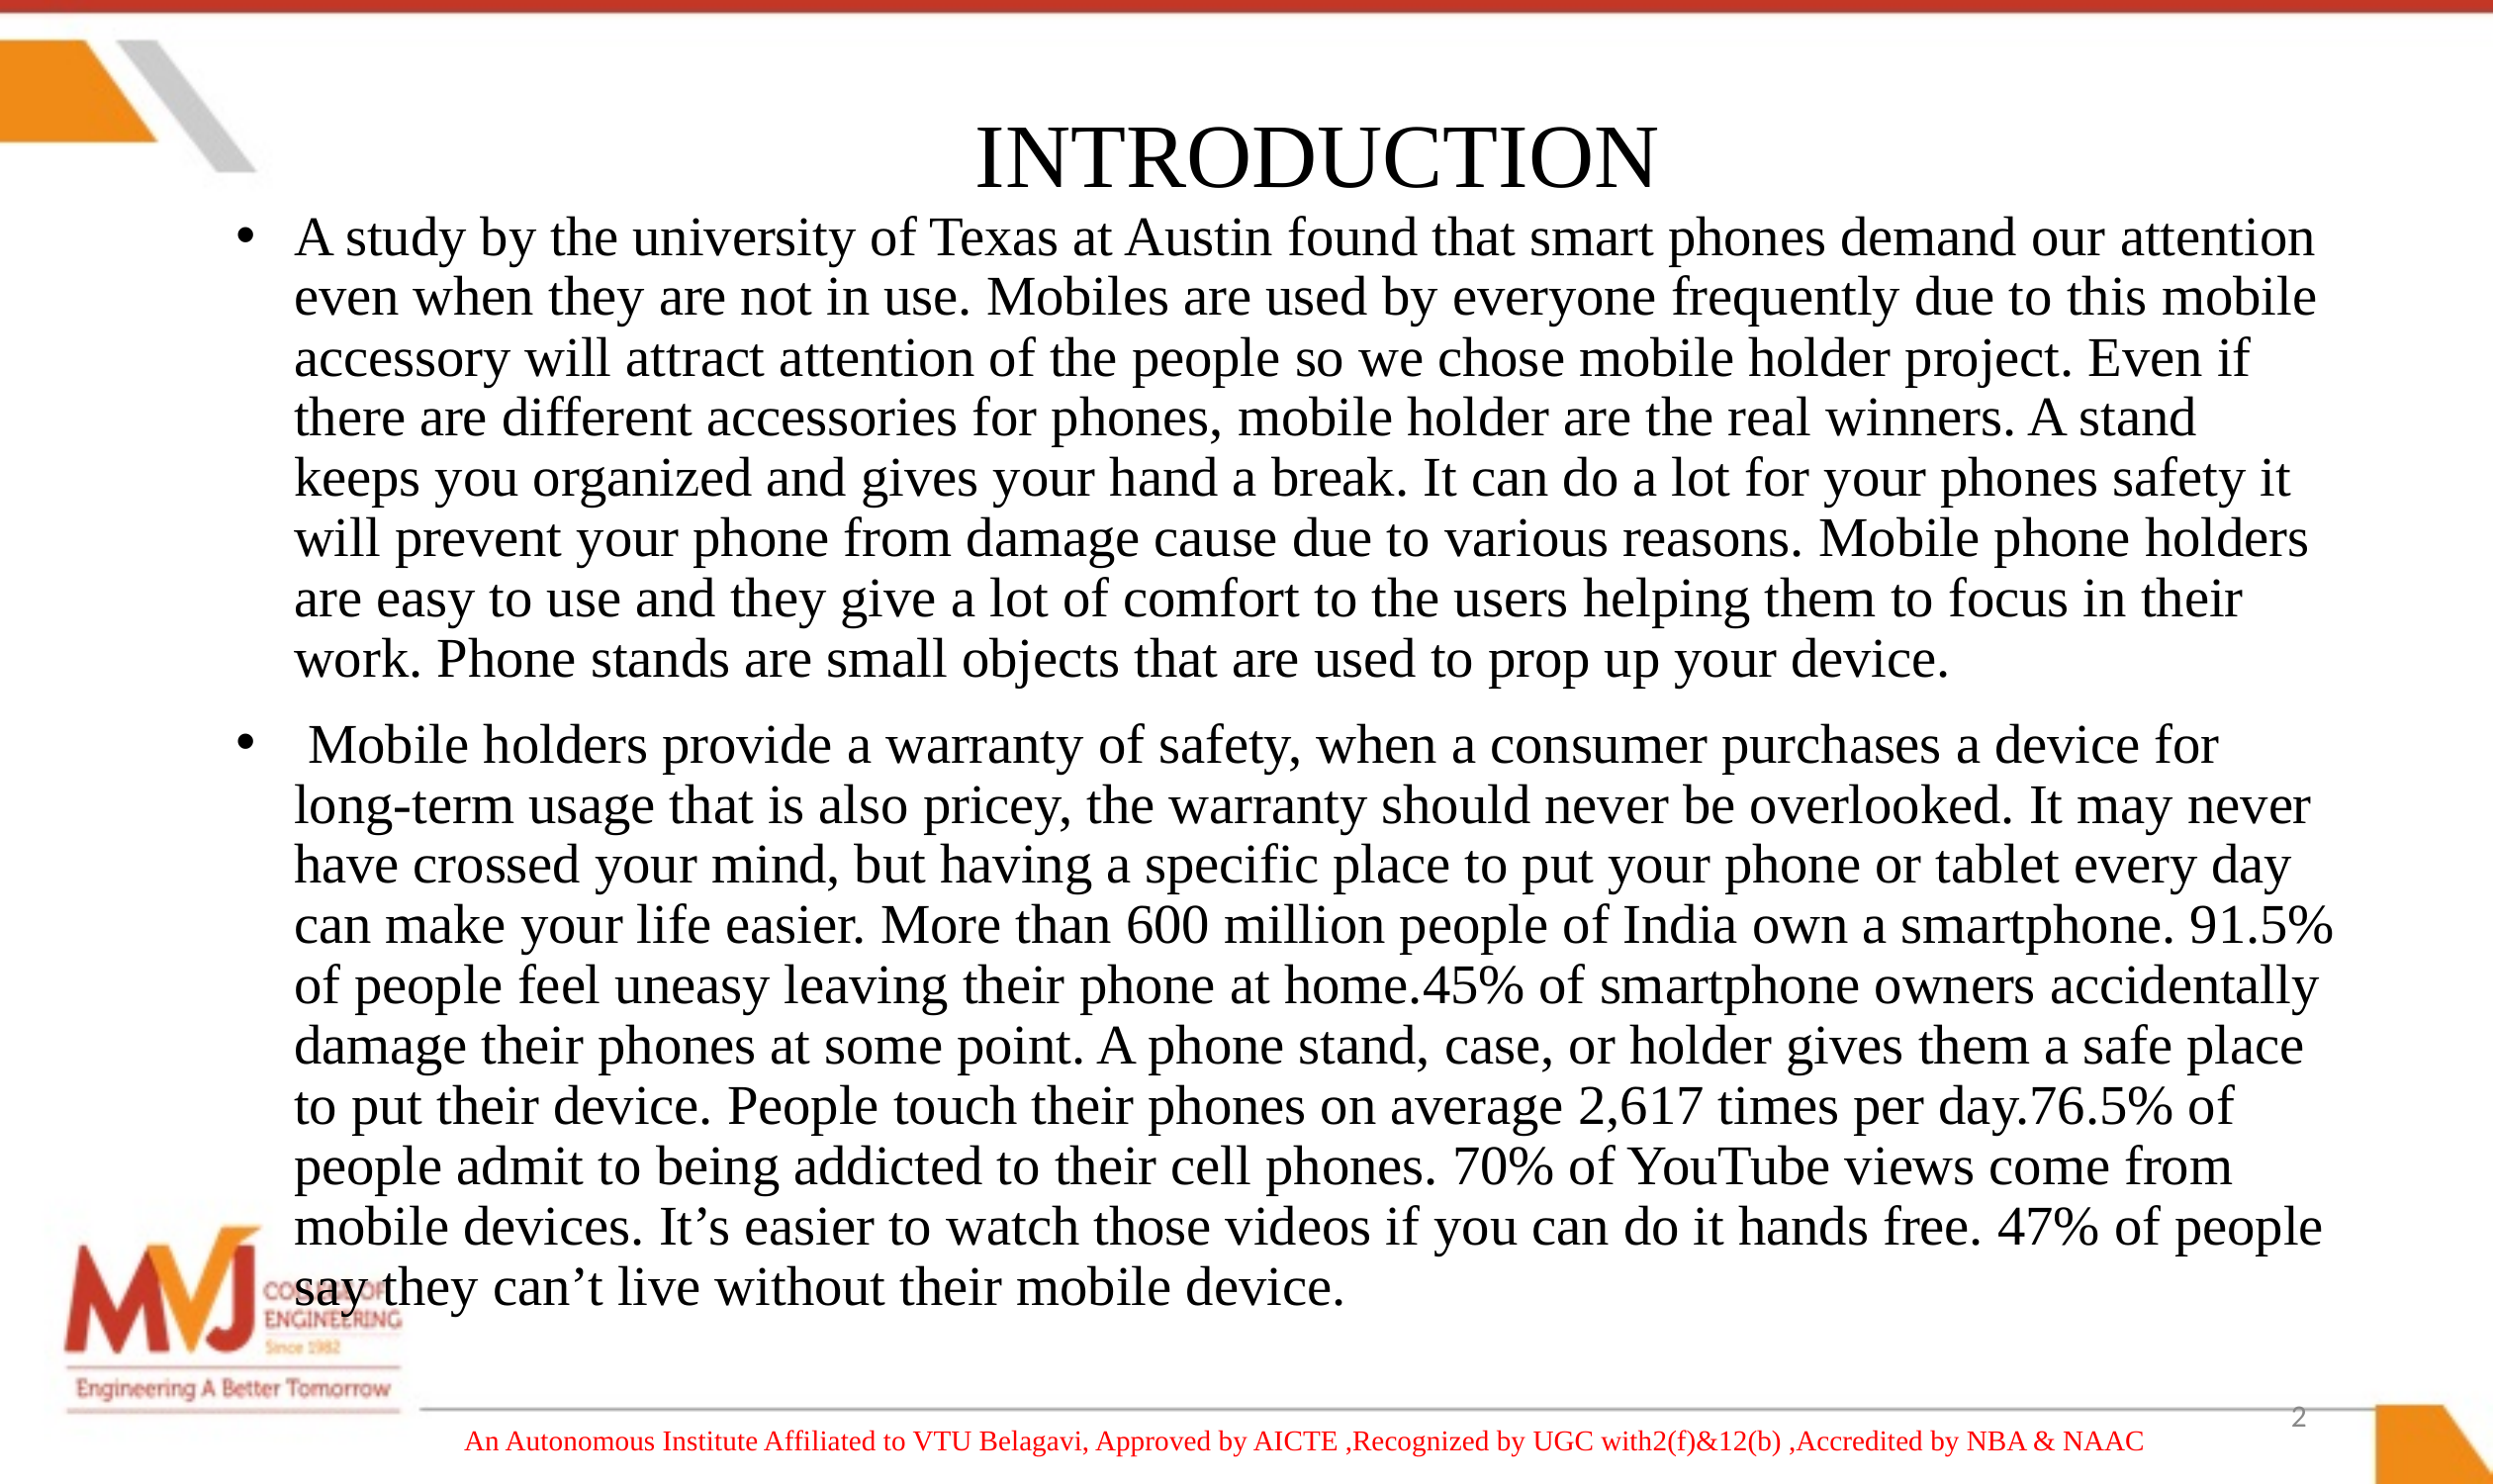

# INTRODUCTION
A study by the university of Texas at Austin found that smart phones demand our attention even when they are not in use. Mobiles are used by everyone frequently due to this mobile accessory will attract attention of the people so we chose mobile holder project. Even if there are different accessories for phones, mobile holder are the real winners. A stand keeps you organized and gives your hand a break. It can do a lot for your phones safety it will prevent your phone from damage cause due to various reasons. Mobile phone holders are easy to use and they give a lot of comfort to the users helping them to focus in their work. Phone stands are small objects that are used to prop up your device.
 Mobile holders provide a warranty of safety, when a consumer purchases a device for long-term usage that is also pricey, the warranty should never be overlooked. It may never have crossed your mind, but having a specific place to put your phone or tablet every day can make your life easier. More than 600 million people of India own a smartphone. 91.5% of people feel uneasy leaving their phone at home.45% of smartphone owners accidentally damage their phones at some point. A phone stand, case, or holder gives them a safe place to put their device. People touch their phones on average 2,617 times per day.76.5% of people admit to being addicted to their cell phones. 70% of YouTube views come from mobile devices. It’s easier to watch those videos if you can do it hands free. 47% of people say they can’t live without their mobile device.
2
An Autonomous Institute Affiliated to VTU Belagavi, Approved by AICTE ,Recognized by UGC with2(f)&12(b) ,Accredited by NBA & NAAC